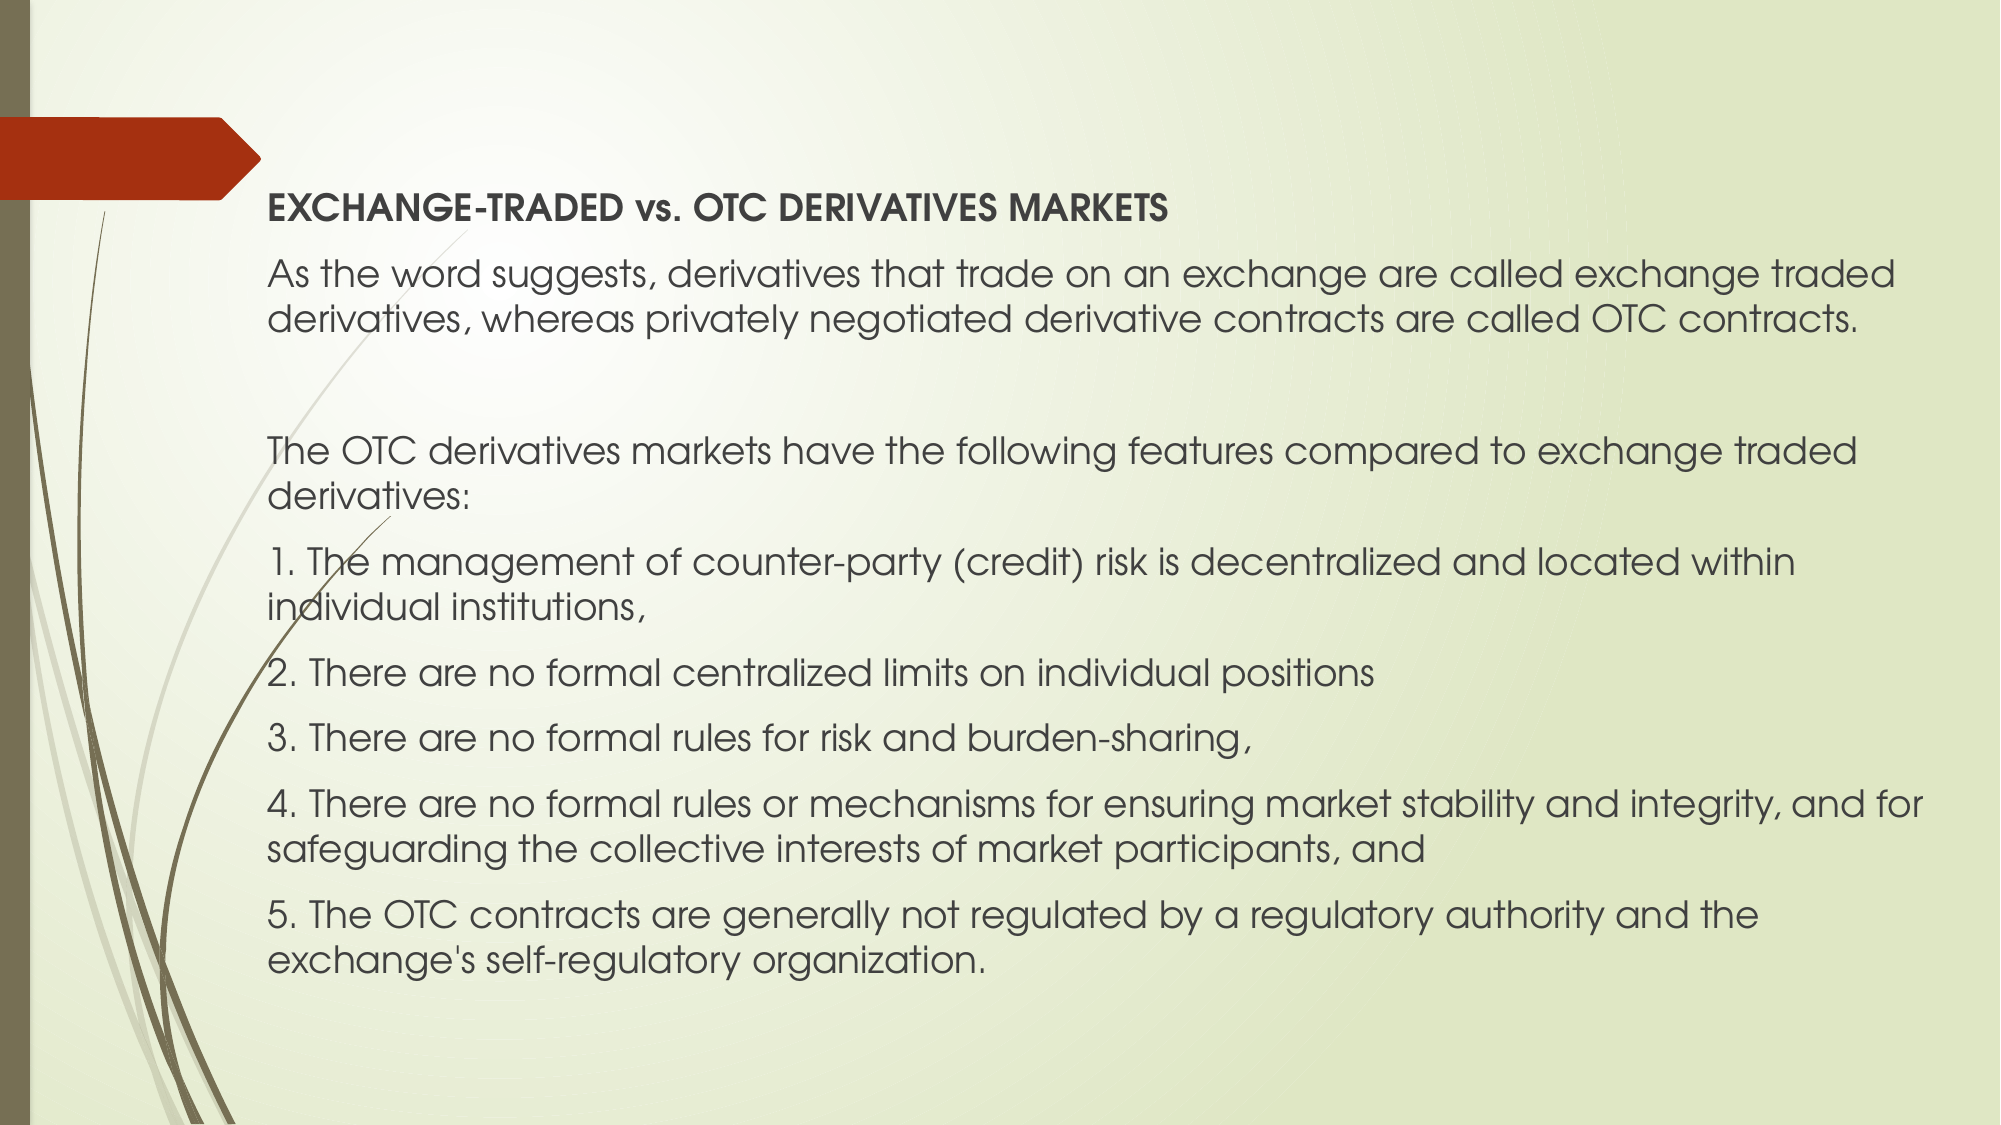

EXCHANGE-TRADED vs. OTC DERIVATIVES MARKETS
As the word suggests, derivatives that trade on an exchange are called exchange traded derivatives, whereas privately negotiated derivative contracts are called OTC contracts.

The OTC derivatives markets have the following features compared to exchange traded derivatives:
1. The management of counter-party (credit) risk is decentralized and located within individual institutions,
2. There are no formal centralized limits on individual positions
3. There are no formal rules for risk and burden-sharing,
4. There are no formal rules or mechanisms for ensuring market stability and integrity, and for safeguarding the collective interests of market participants, and
5. The OTC contracts are generally not regulated by a regulatory authority and the exchange's self-regulatory organization.